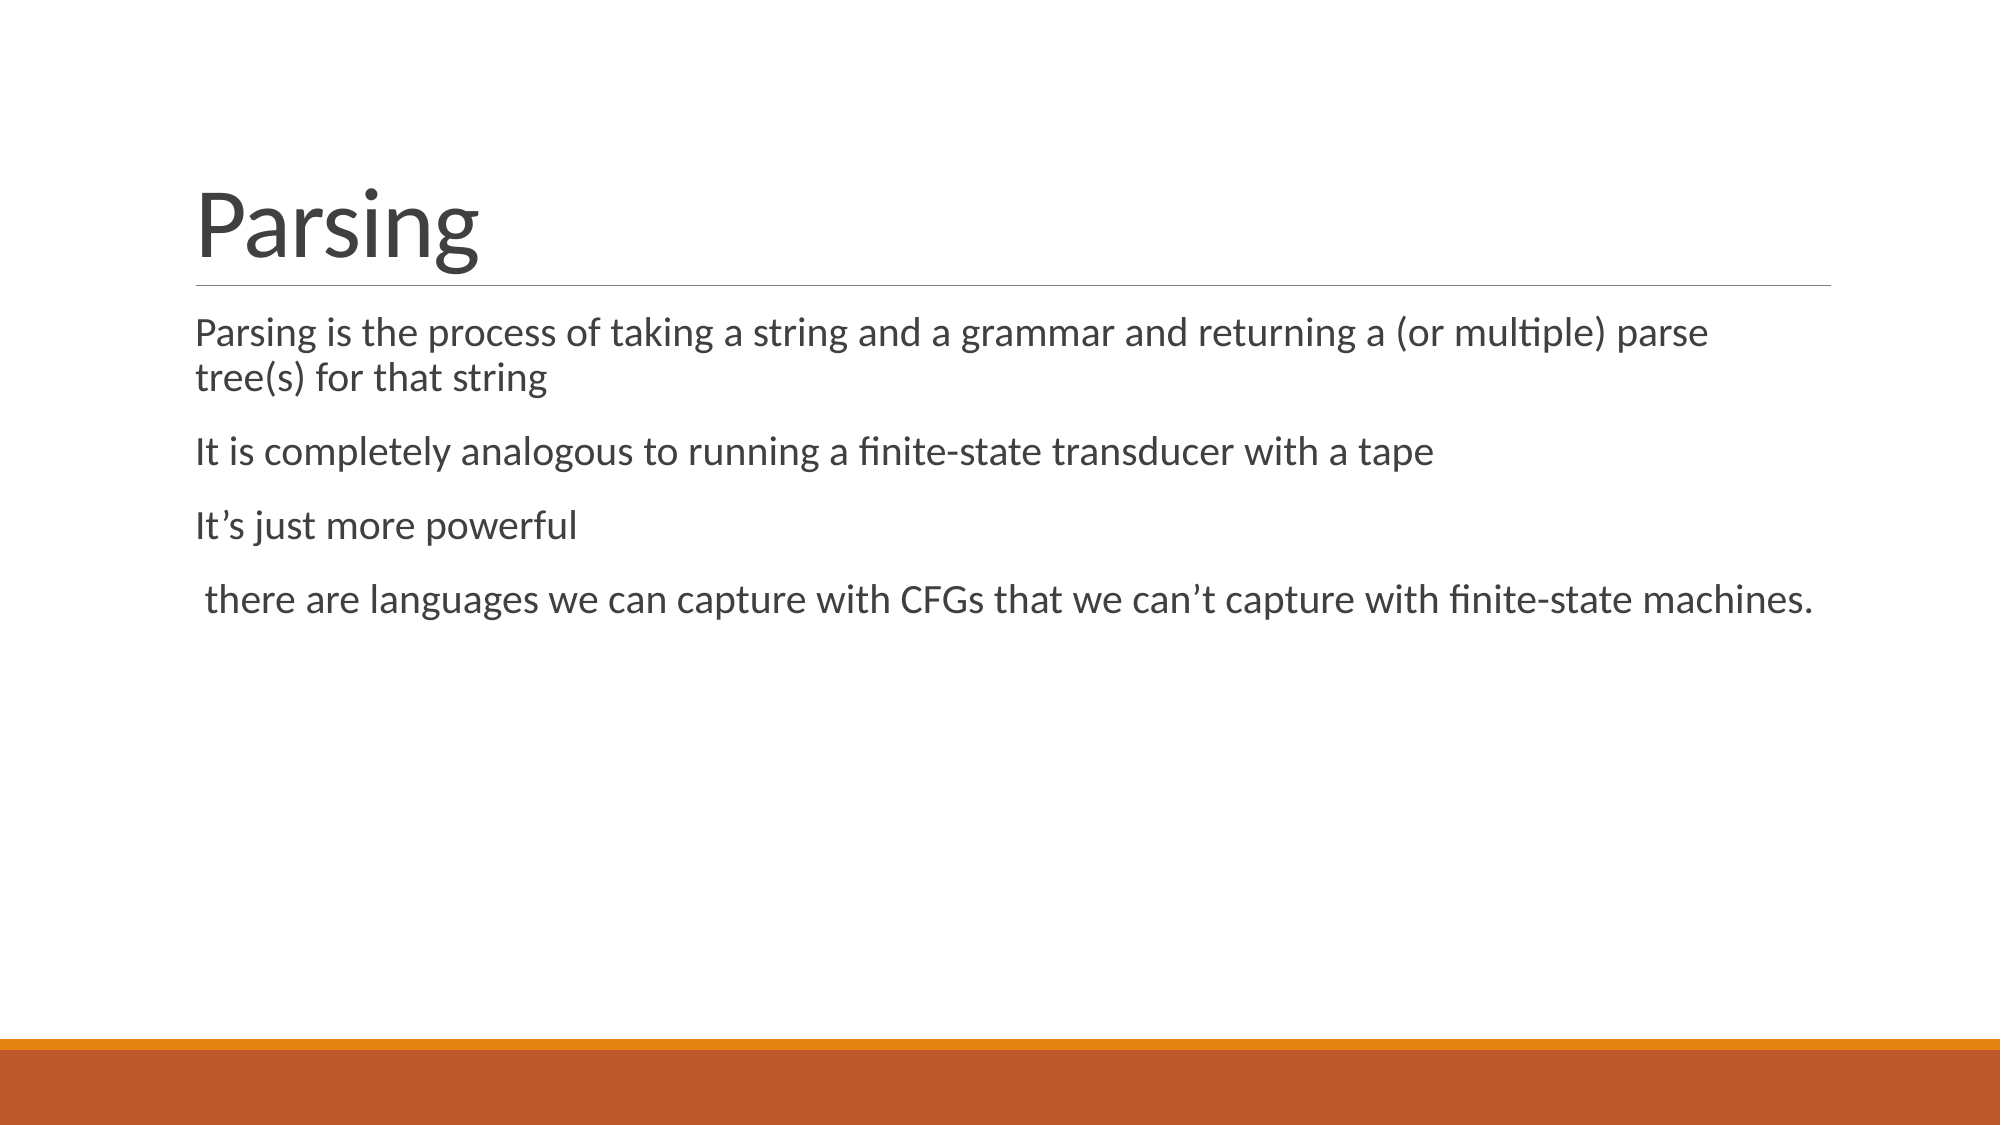

# Parsing
Parsing is the process of taking a string and a grammar and returning a (or multiple) parse tree(s) for that string
It is completely analogous to running a finite-state transducer with a tape
It’s just more powerful
 there are languages we can capture with CFGs that we can’t capture with finite-state machines.